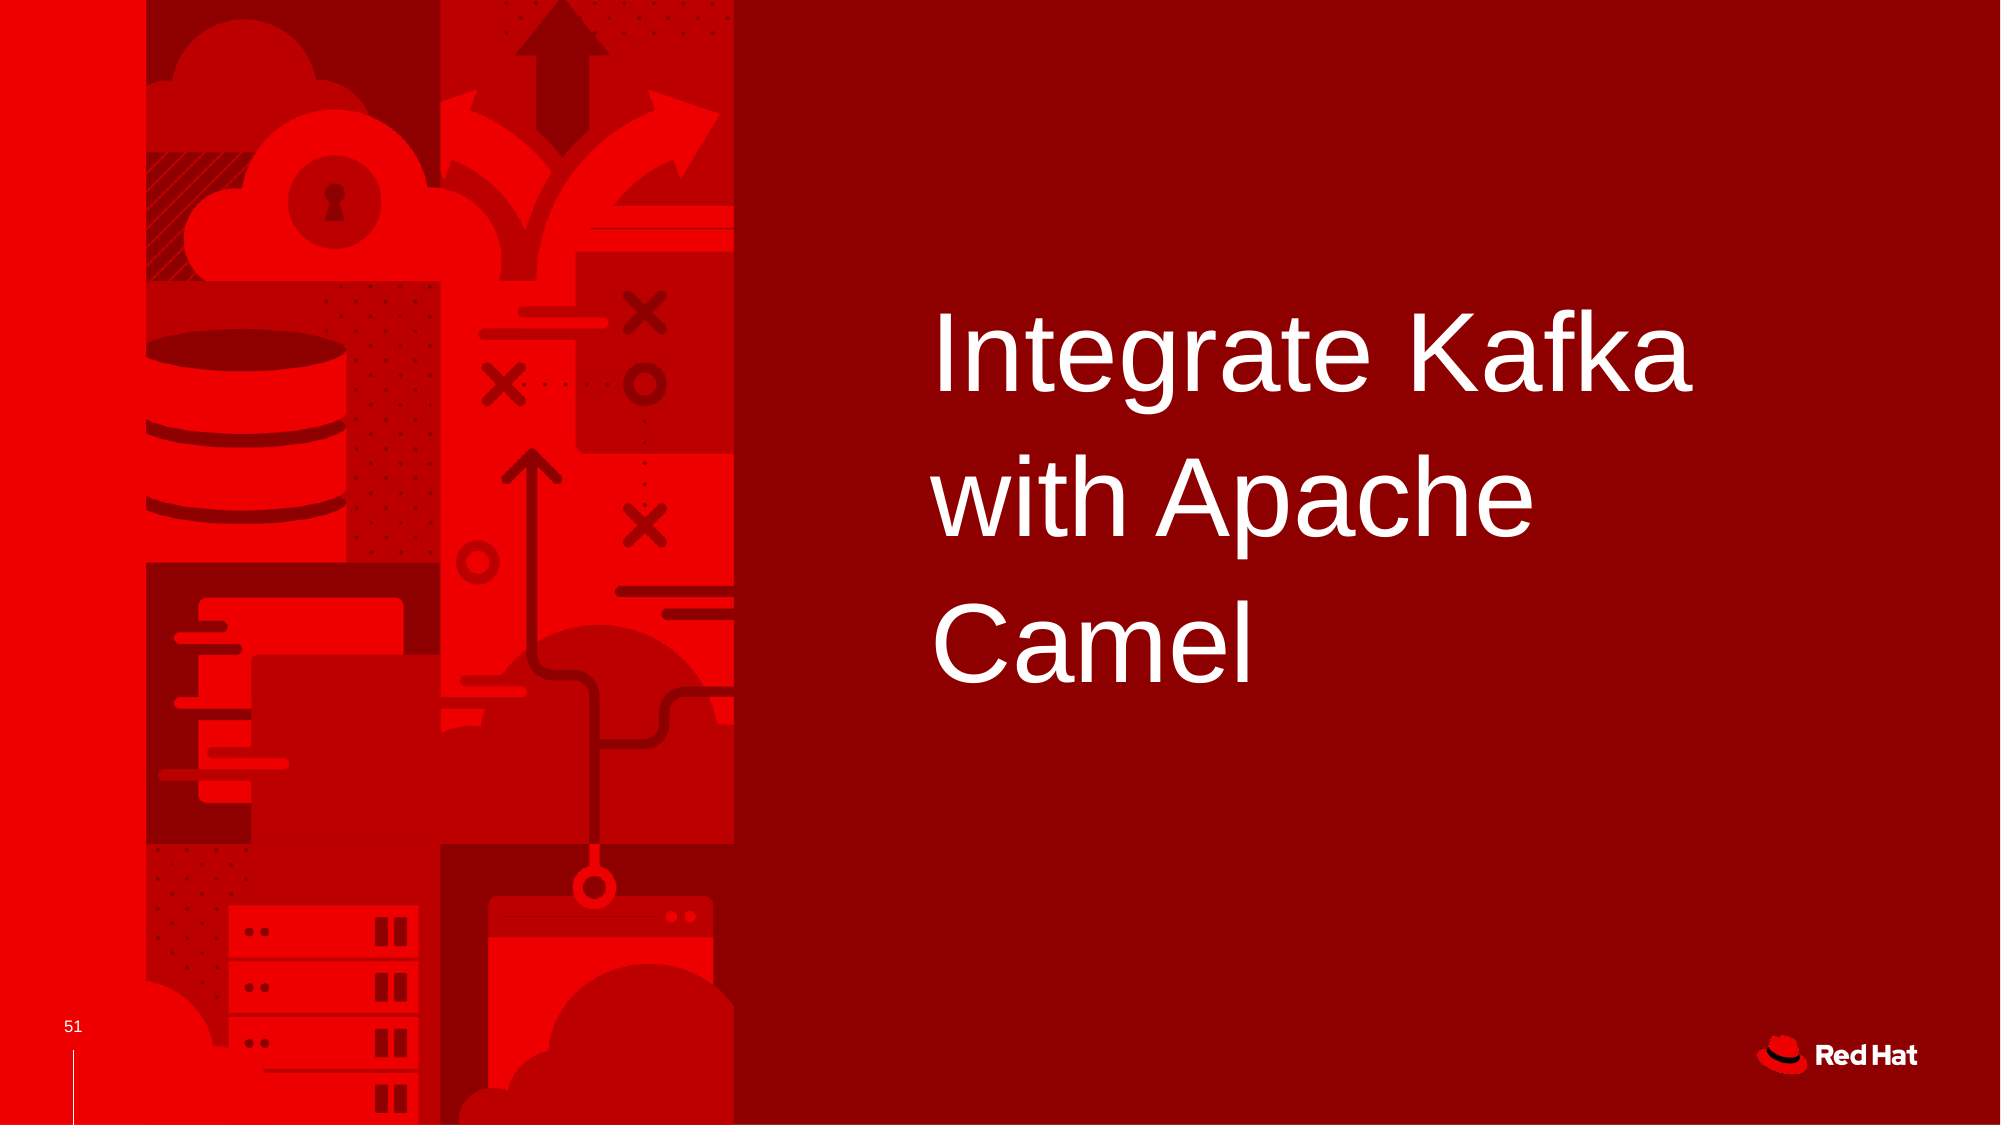

# Integrate Kafka with Apache Camel
51